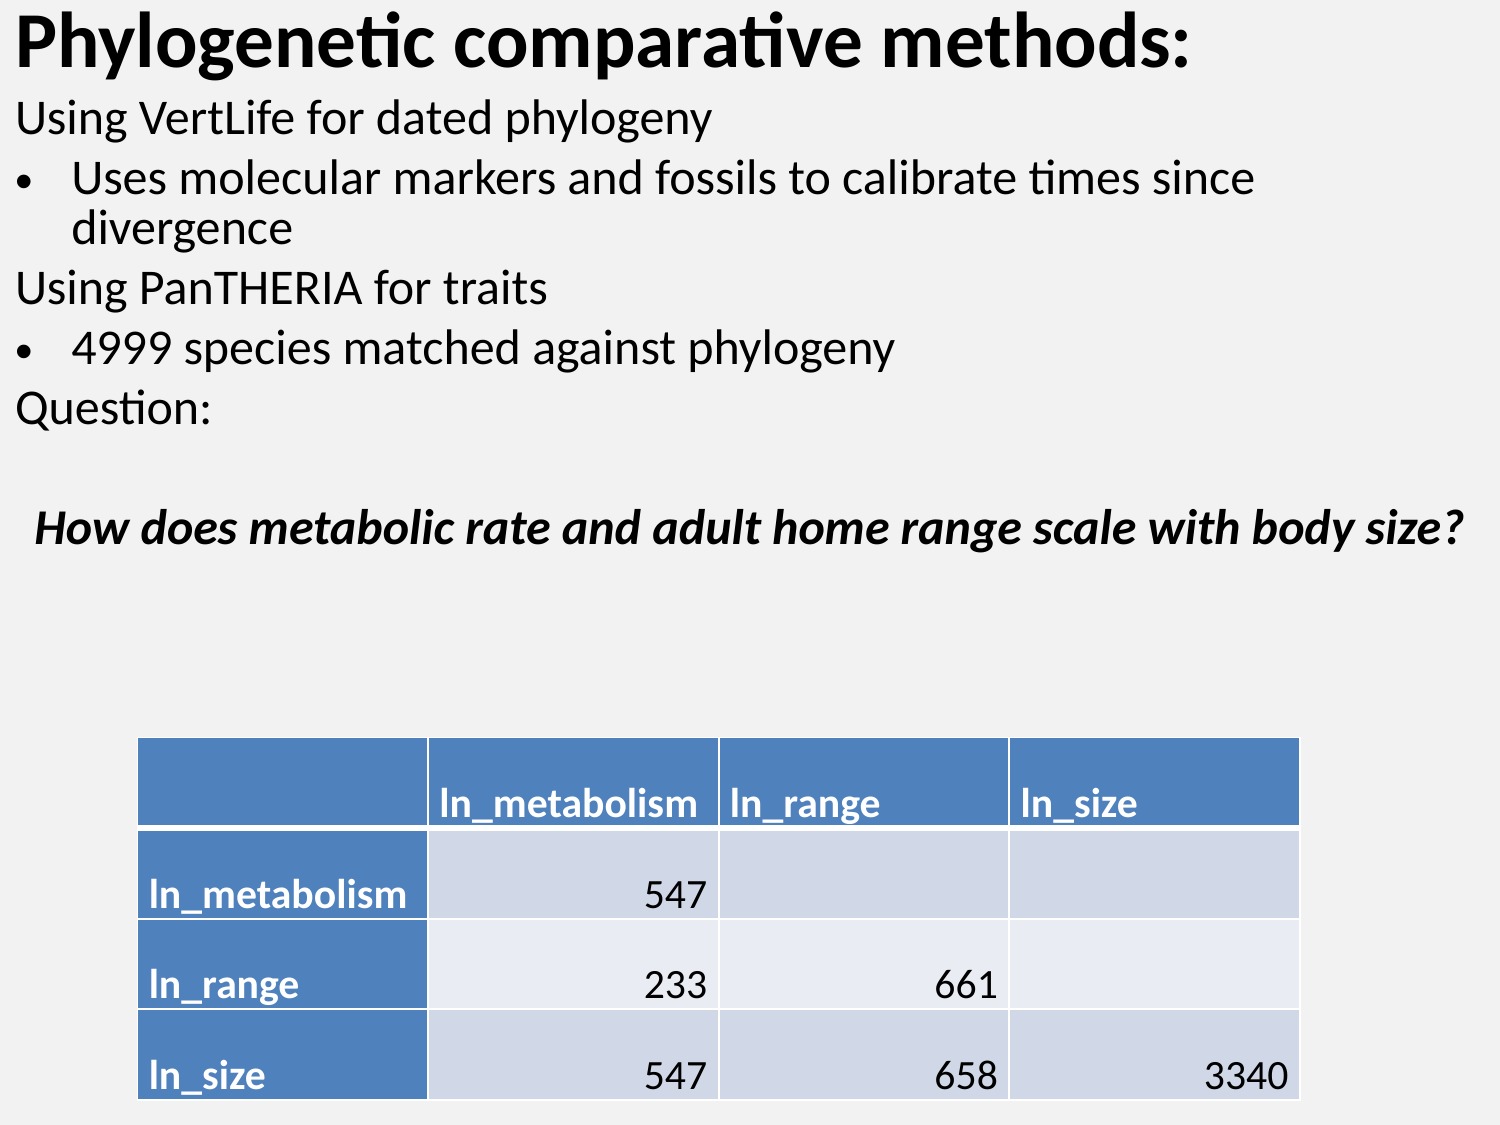

Phylogenetic comparative methods:
Using VertLife for dated phylogeny
Uses molecular markers and fossils to calibrate times since divergence
Using PanTHERIA for traits
4999 species matched against phylogeny
Question:

How does metabolic rate and adult home range scale with body size?

|  | ln\_metabolism | ln\_range | ln\_size |
| --- | --- | --- | --- |
| ln\_metabolism | 547 |  |  |
| ln\_range | 233 | 661 |  |
| ln\_size | 547 | 658 | 3340 |